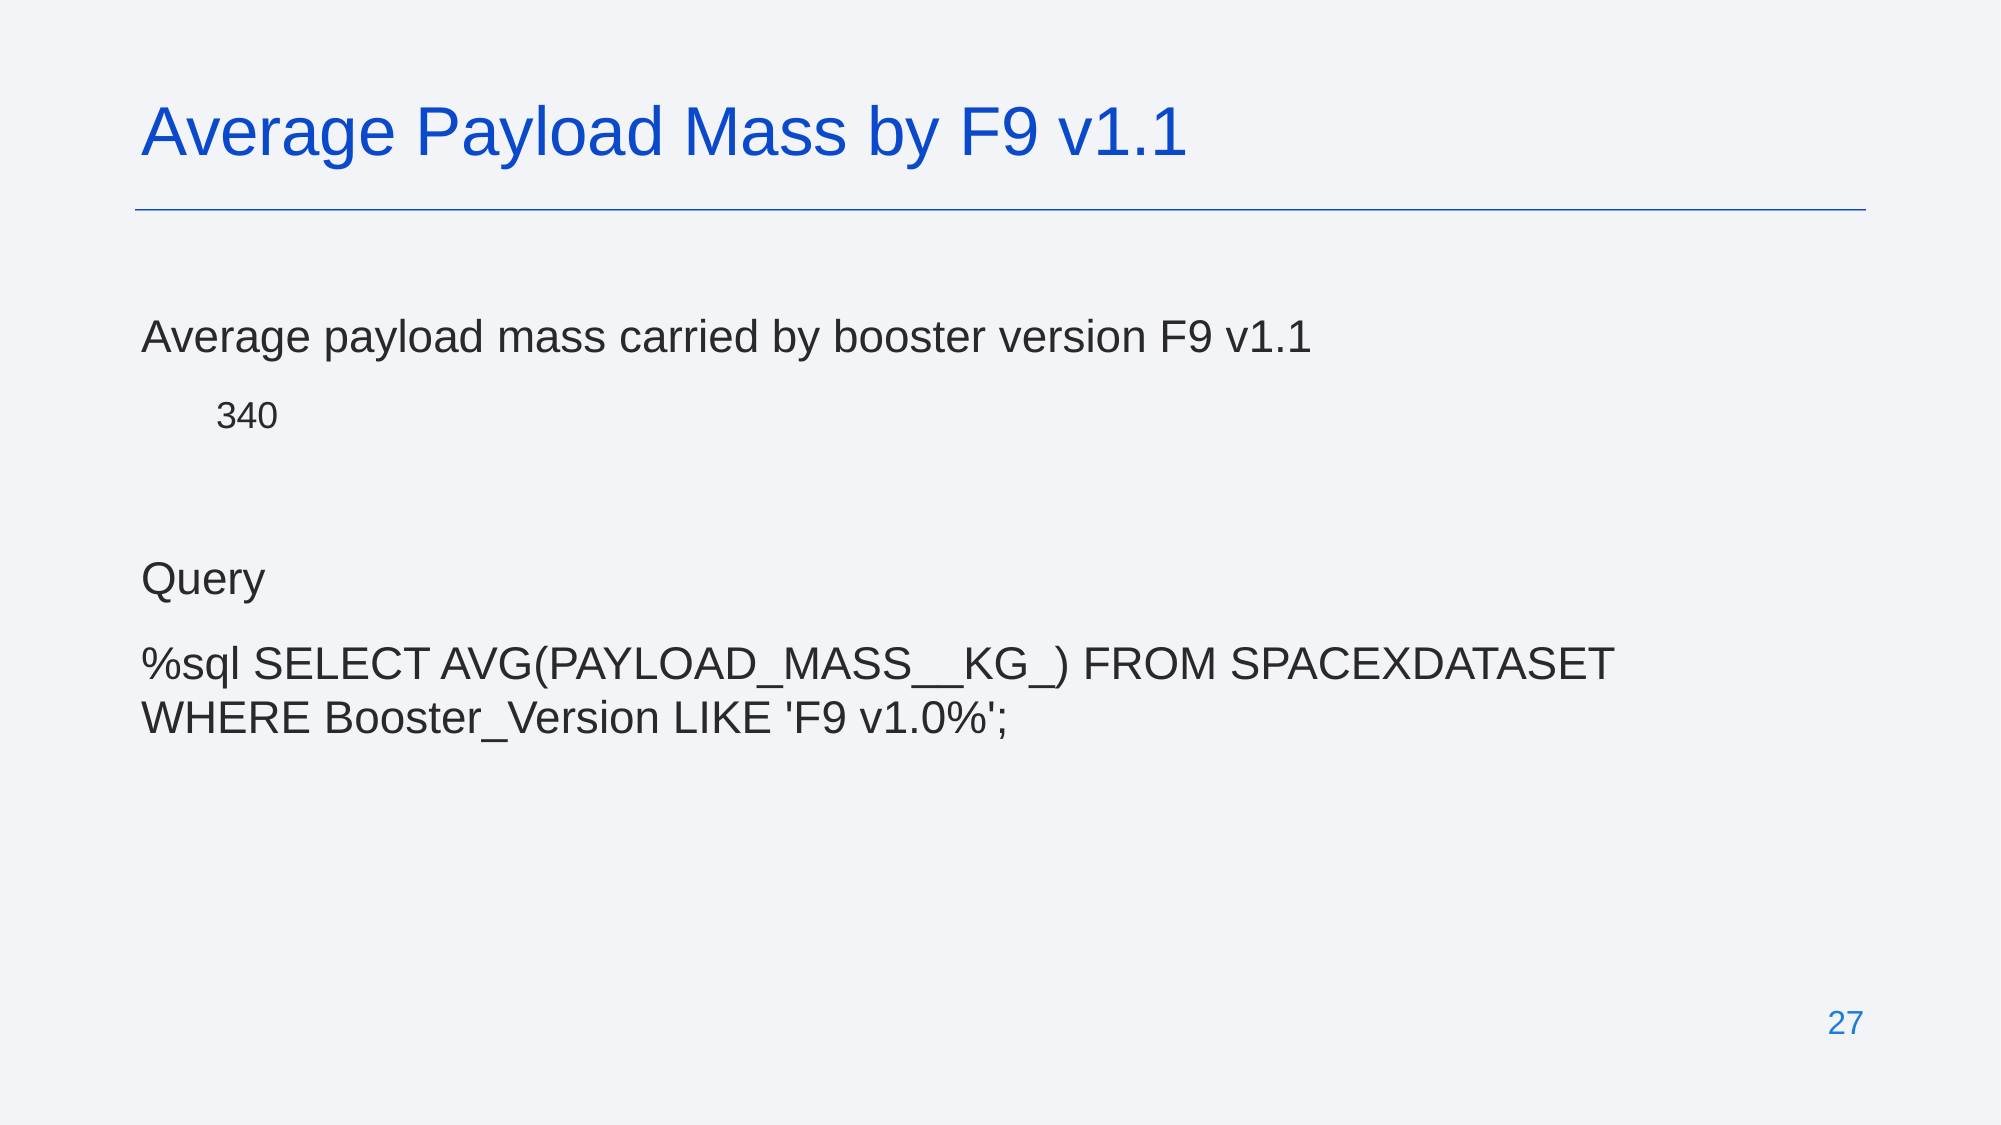

Average Payload Mass by F9 v1.1
Average payload mass carried by booster version F9 v1.1
340

Query
%sql SELECT AVG(PAYLOAD_MASS__KG_) FROM SPACEXDATASET WHERE Booster_Version LIKE 'F9 v1.0%';
27